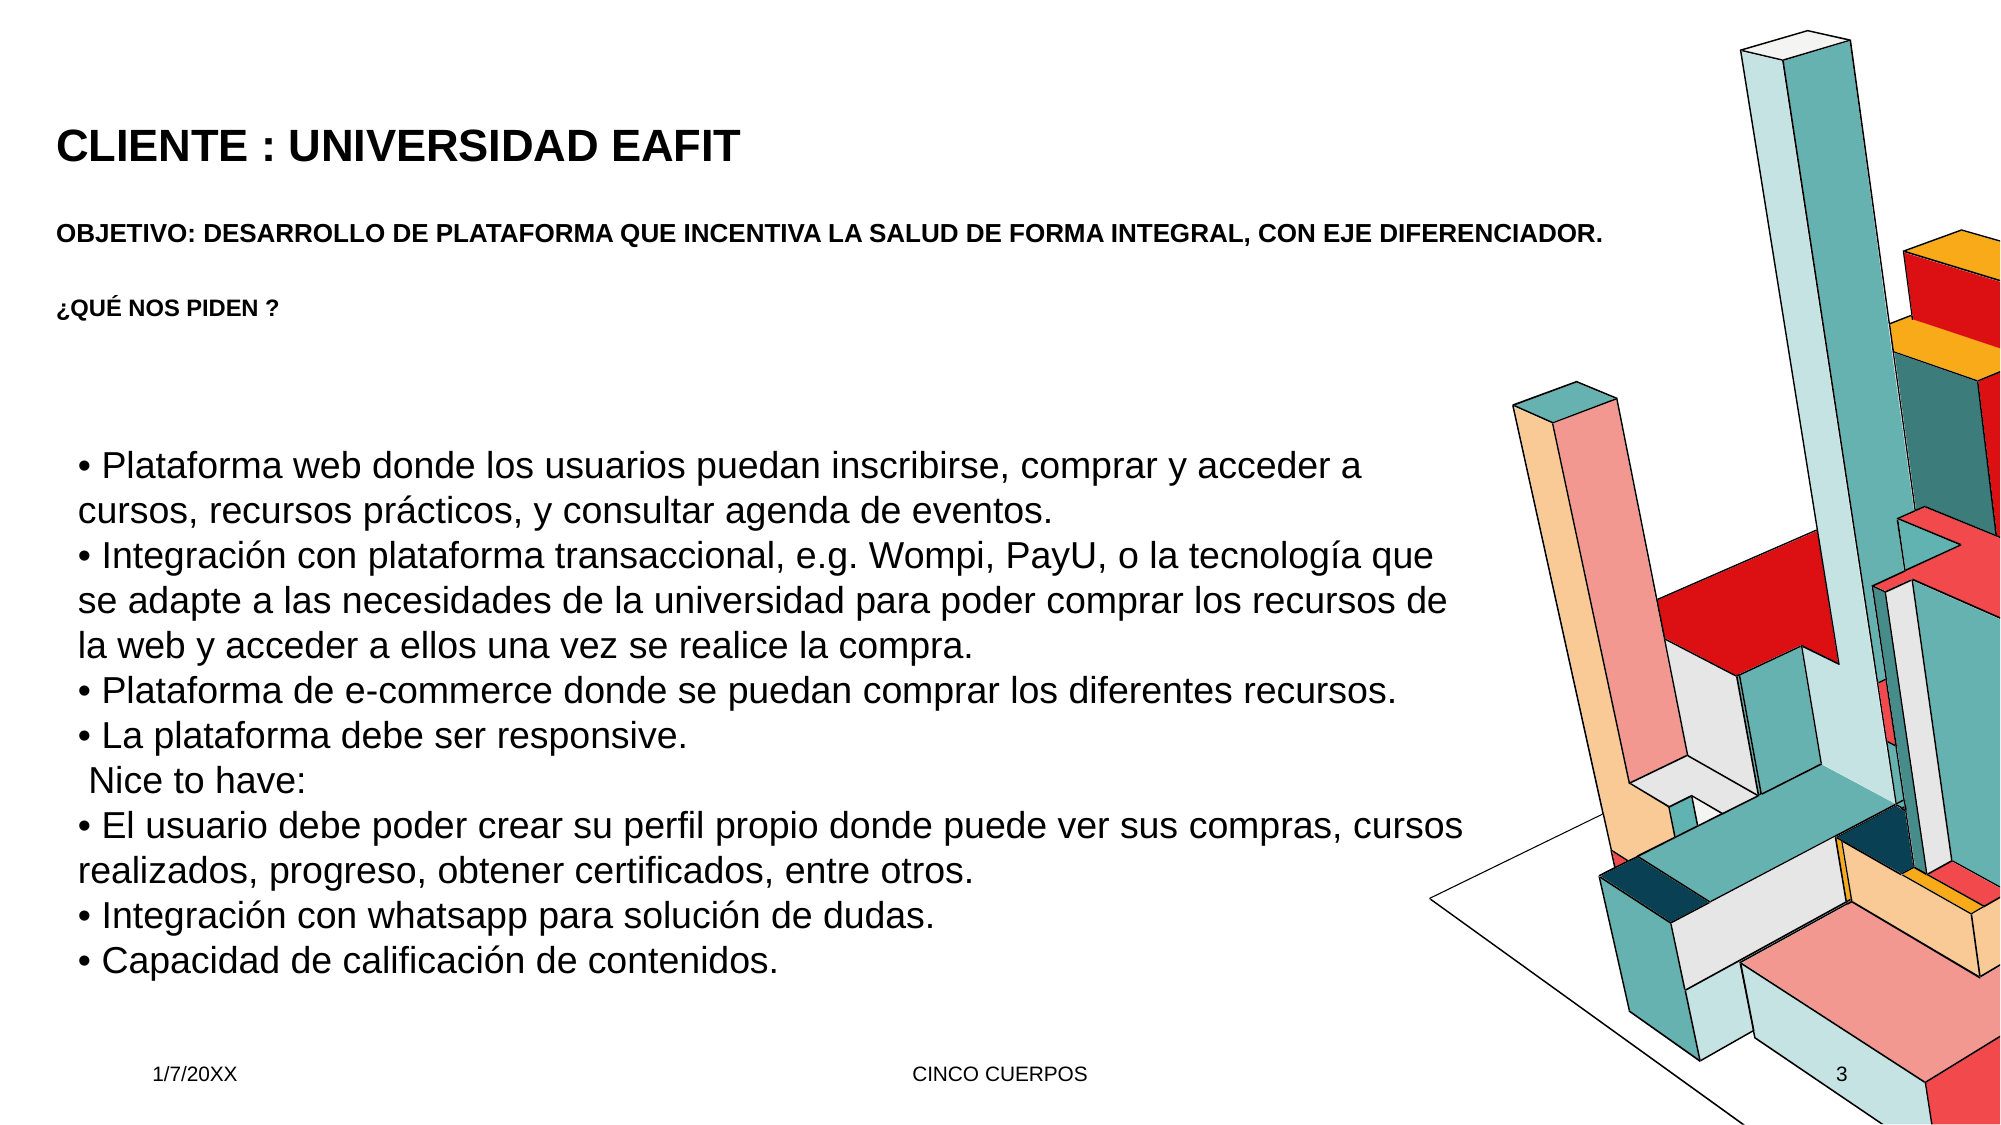

# Cliente : universidad eafit objetivo: desarrollo de plataforma que incentiva la salud de forma integral, con eje diferenciador. ¿Qué nos piden ?
• Plataforma web donde los usuarios puedan inscribirse, comprar y acceder a cursos, recursos prácticos, y consultar agenda de eventos.
• Integración con plataforma transaccional, e.g. Wompi, PayU, o la tecnología que se adapte a las necesidades de la universidad para poder comprar los recursos de la web y acceder a ellos una vez se realice la compra.
• Plataforma de e-commerce donde se puedan comprar los diferentes recursos.
• La plataforma debe ser responsive.
 Nice to have:
• El usuario debe poder crear su perfil propio donde puede ver sus compras, cursos realizados, progreso, obtener certificados, entre otros.
• Integración con whatsapp para solución de dudas.
• Capacidad de calificación de contenidos.
1/7/20XX
CINCO CUERPOS
3